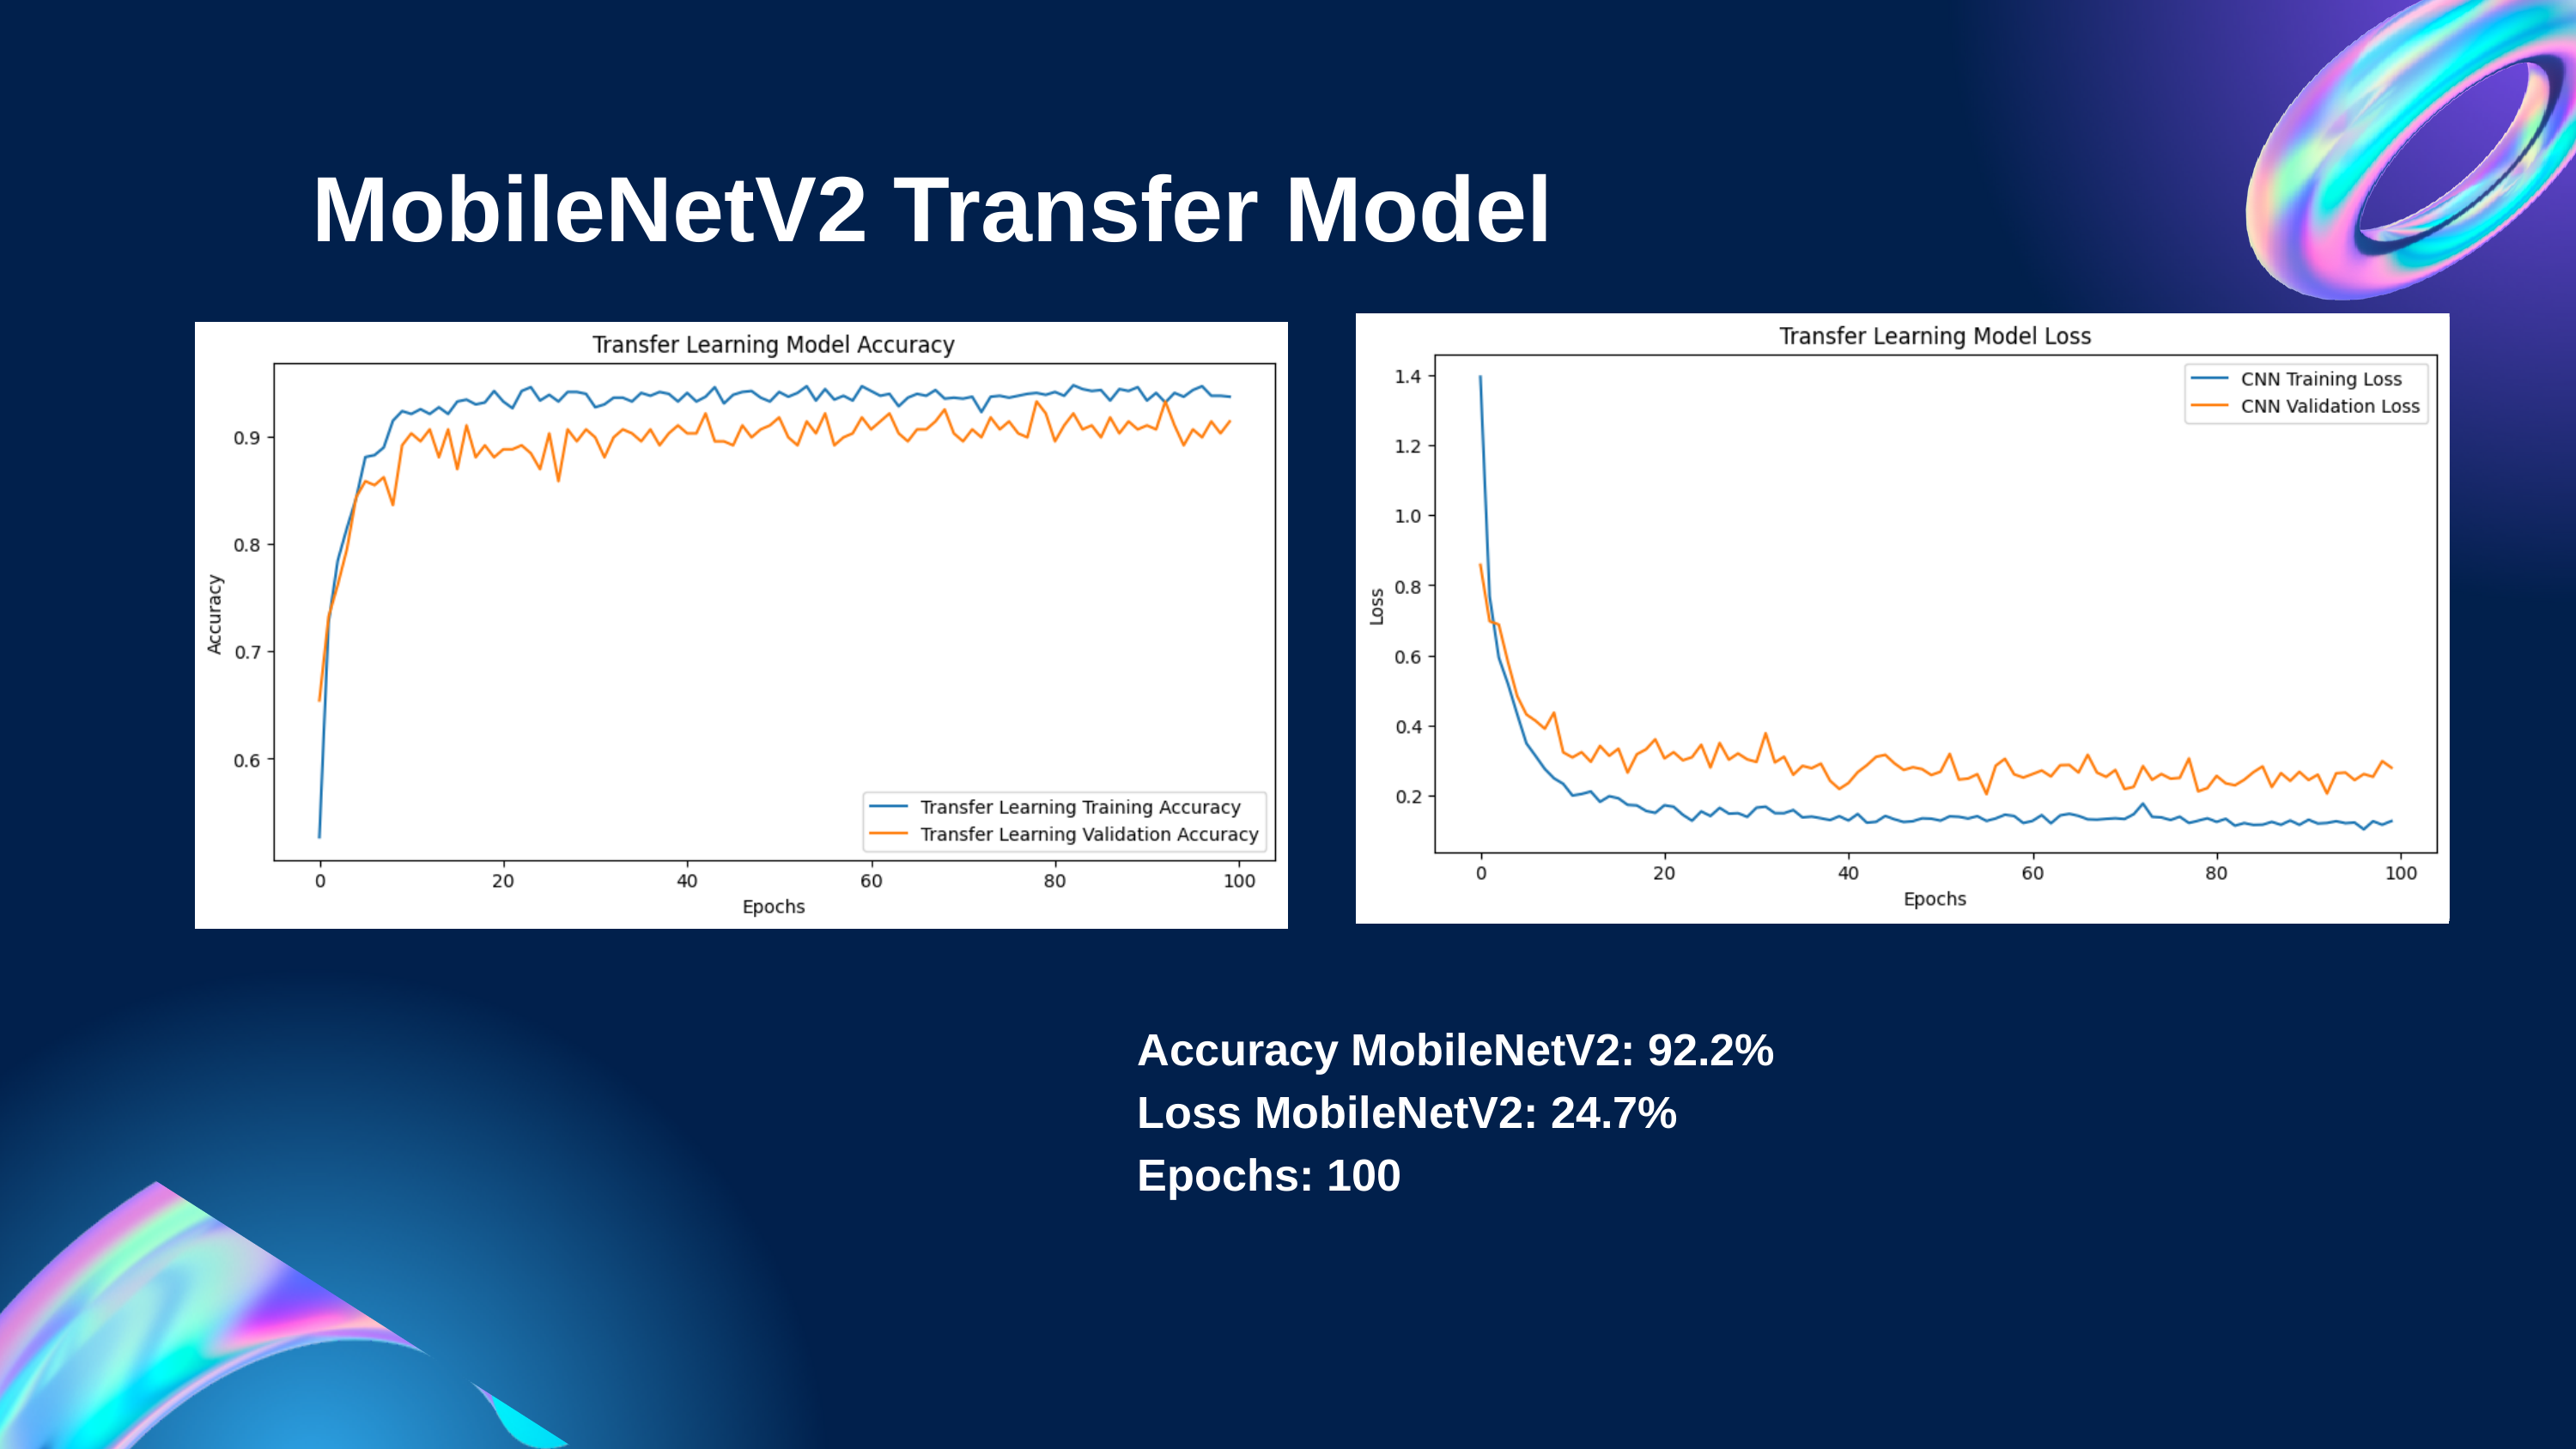

MobileNetV2 Transfer Model

Accuracy MobileNetV2: 92.2%
Loss MobileNetV2: 24.7%
Epochs: 100